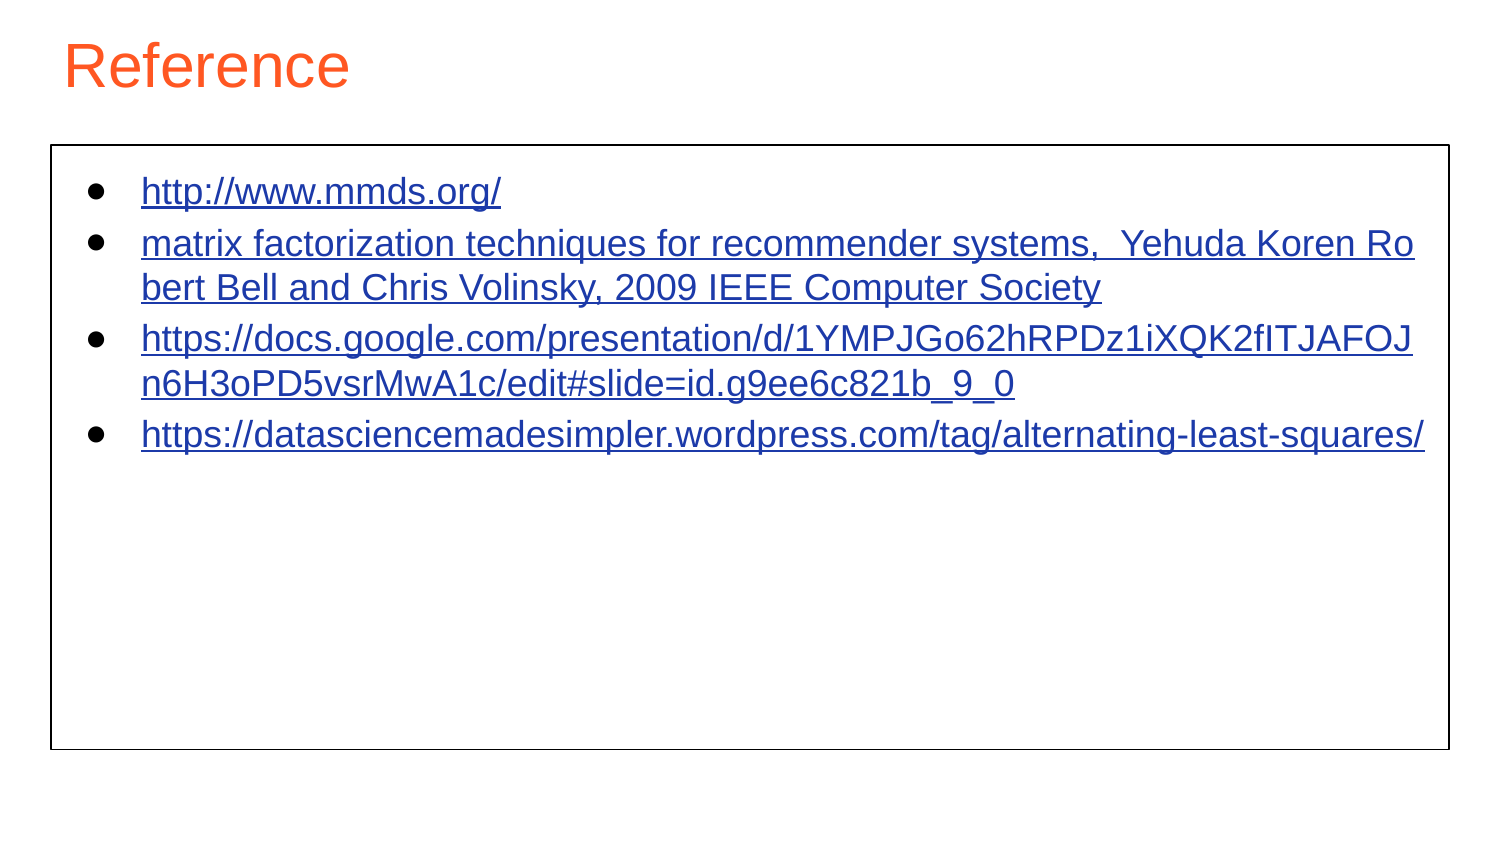

# Reference
http://www.mmds.org/
matrix factorization techniques for recommender systems,  Yehuda Koren Robert Bell and Chris Volinsky, 2009 IEEE Computer Society
https://docs.google.com/presentation/d/1YMPJGo62hRPDz1iXQK2fITJAFOJn6H3oPD5vsrMwA1c/edit#slide=id.g9ee6c821b_9_0
https://datasciencemadesimpler.wordpress.com/tag/alternating-least-squares/